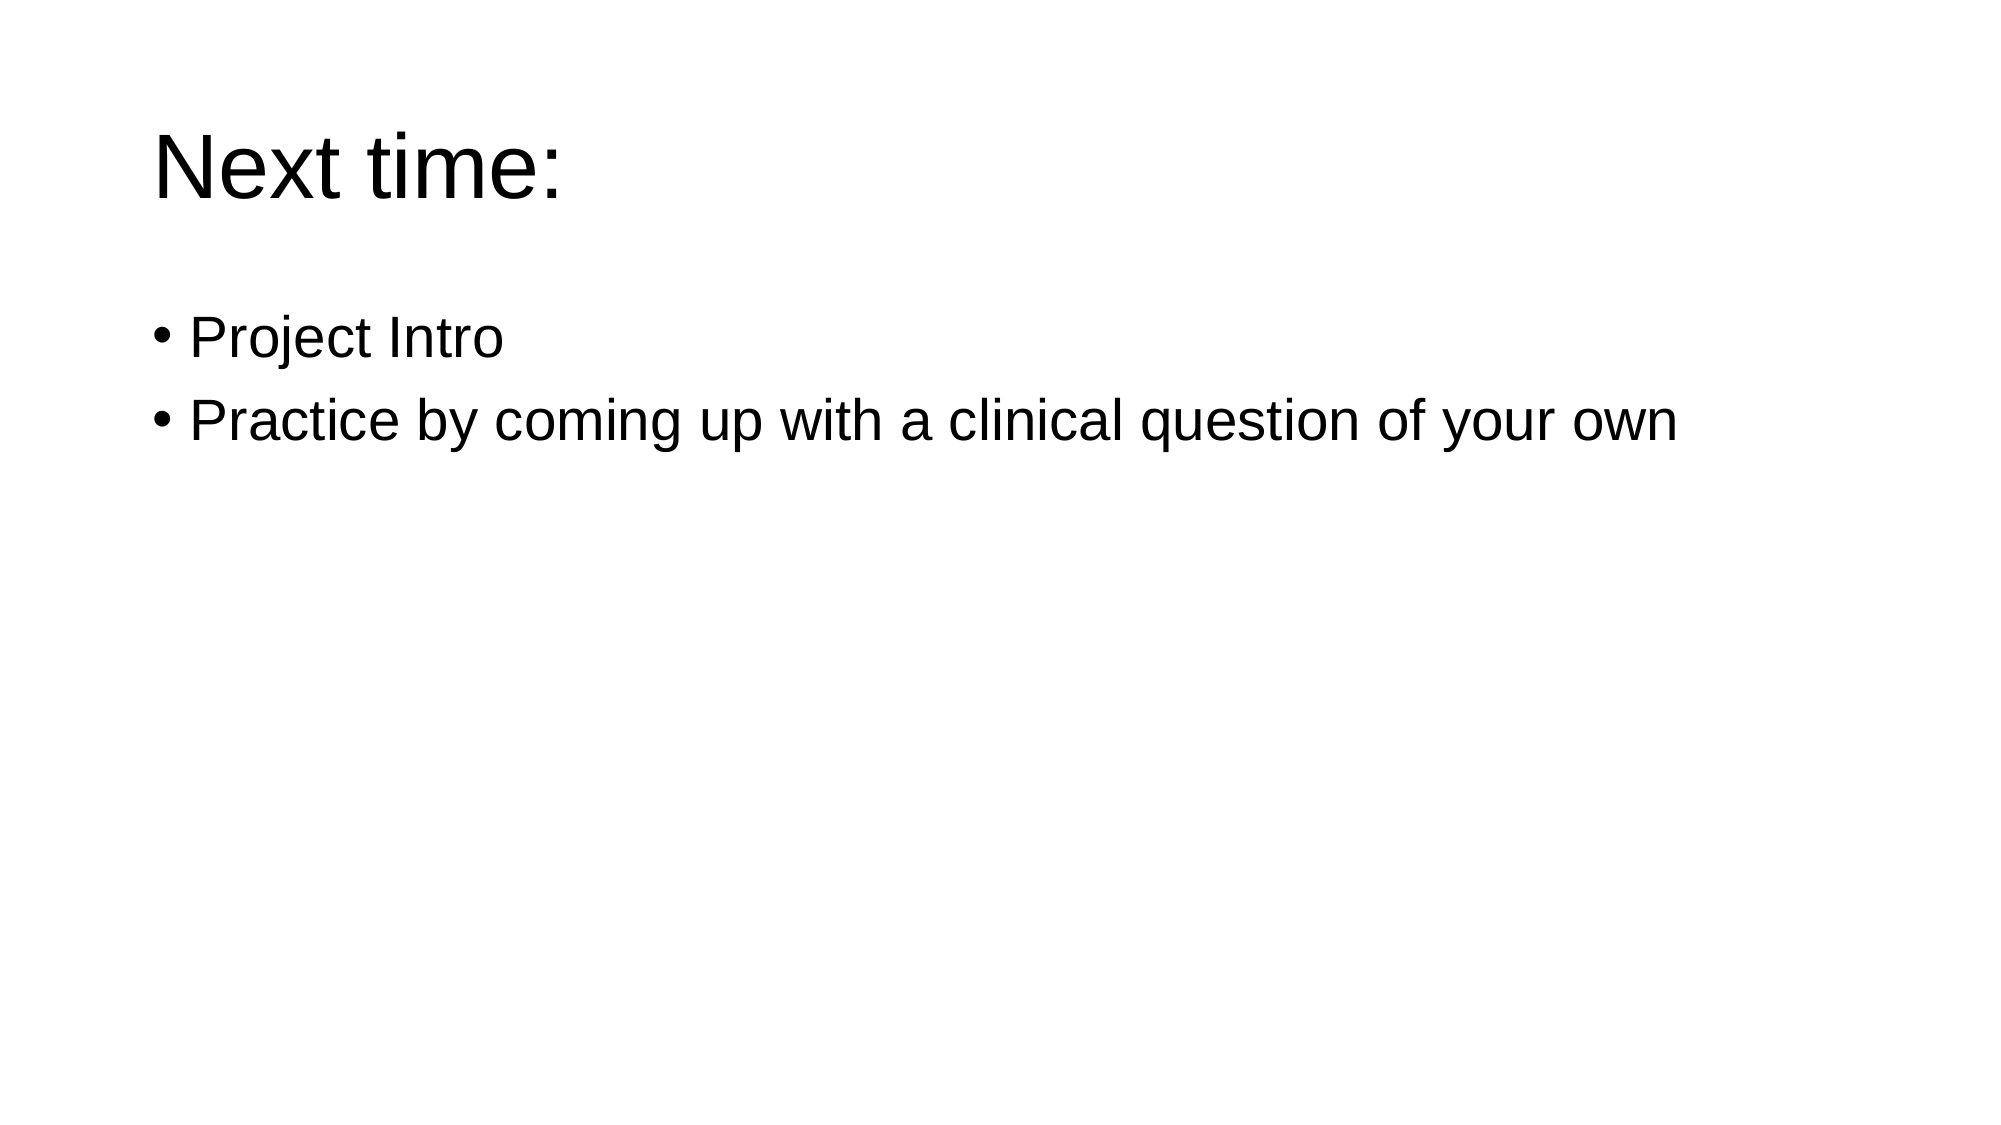

# Next time:
Project Intro
Practice by coming up with a clinical question of your own